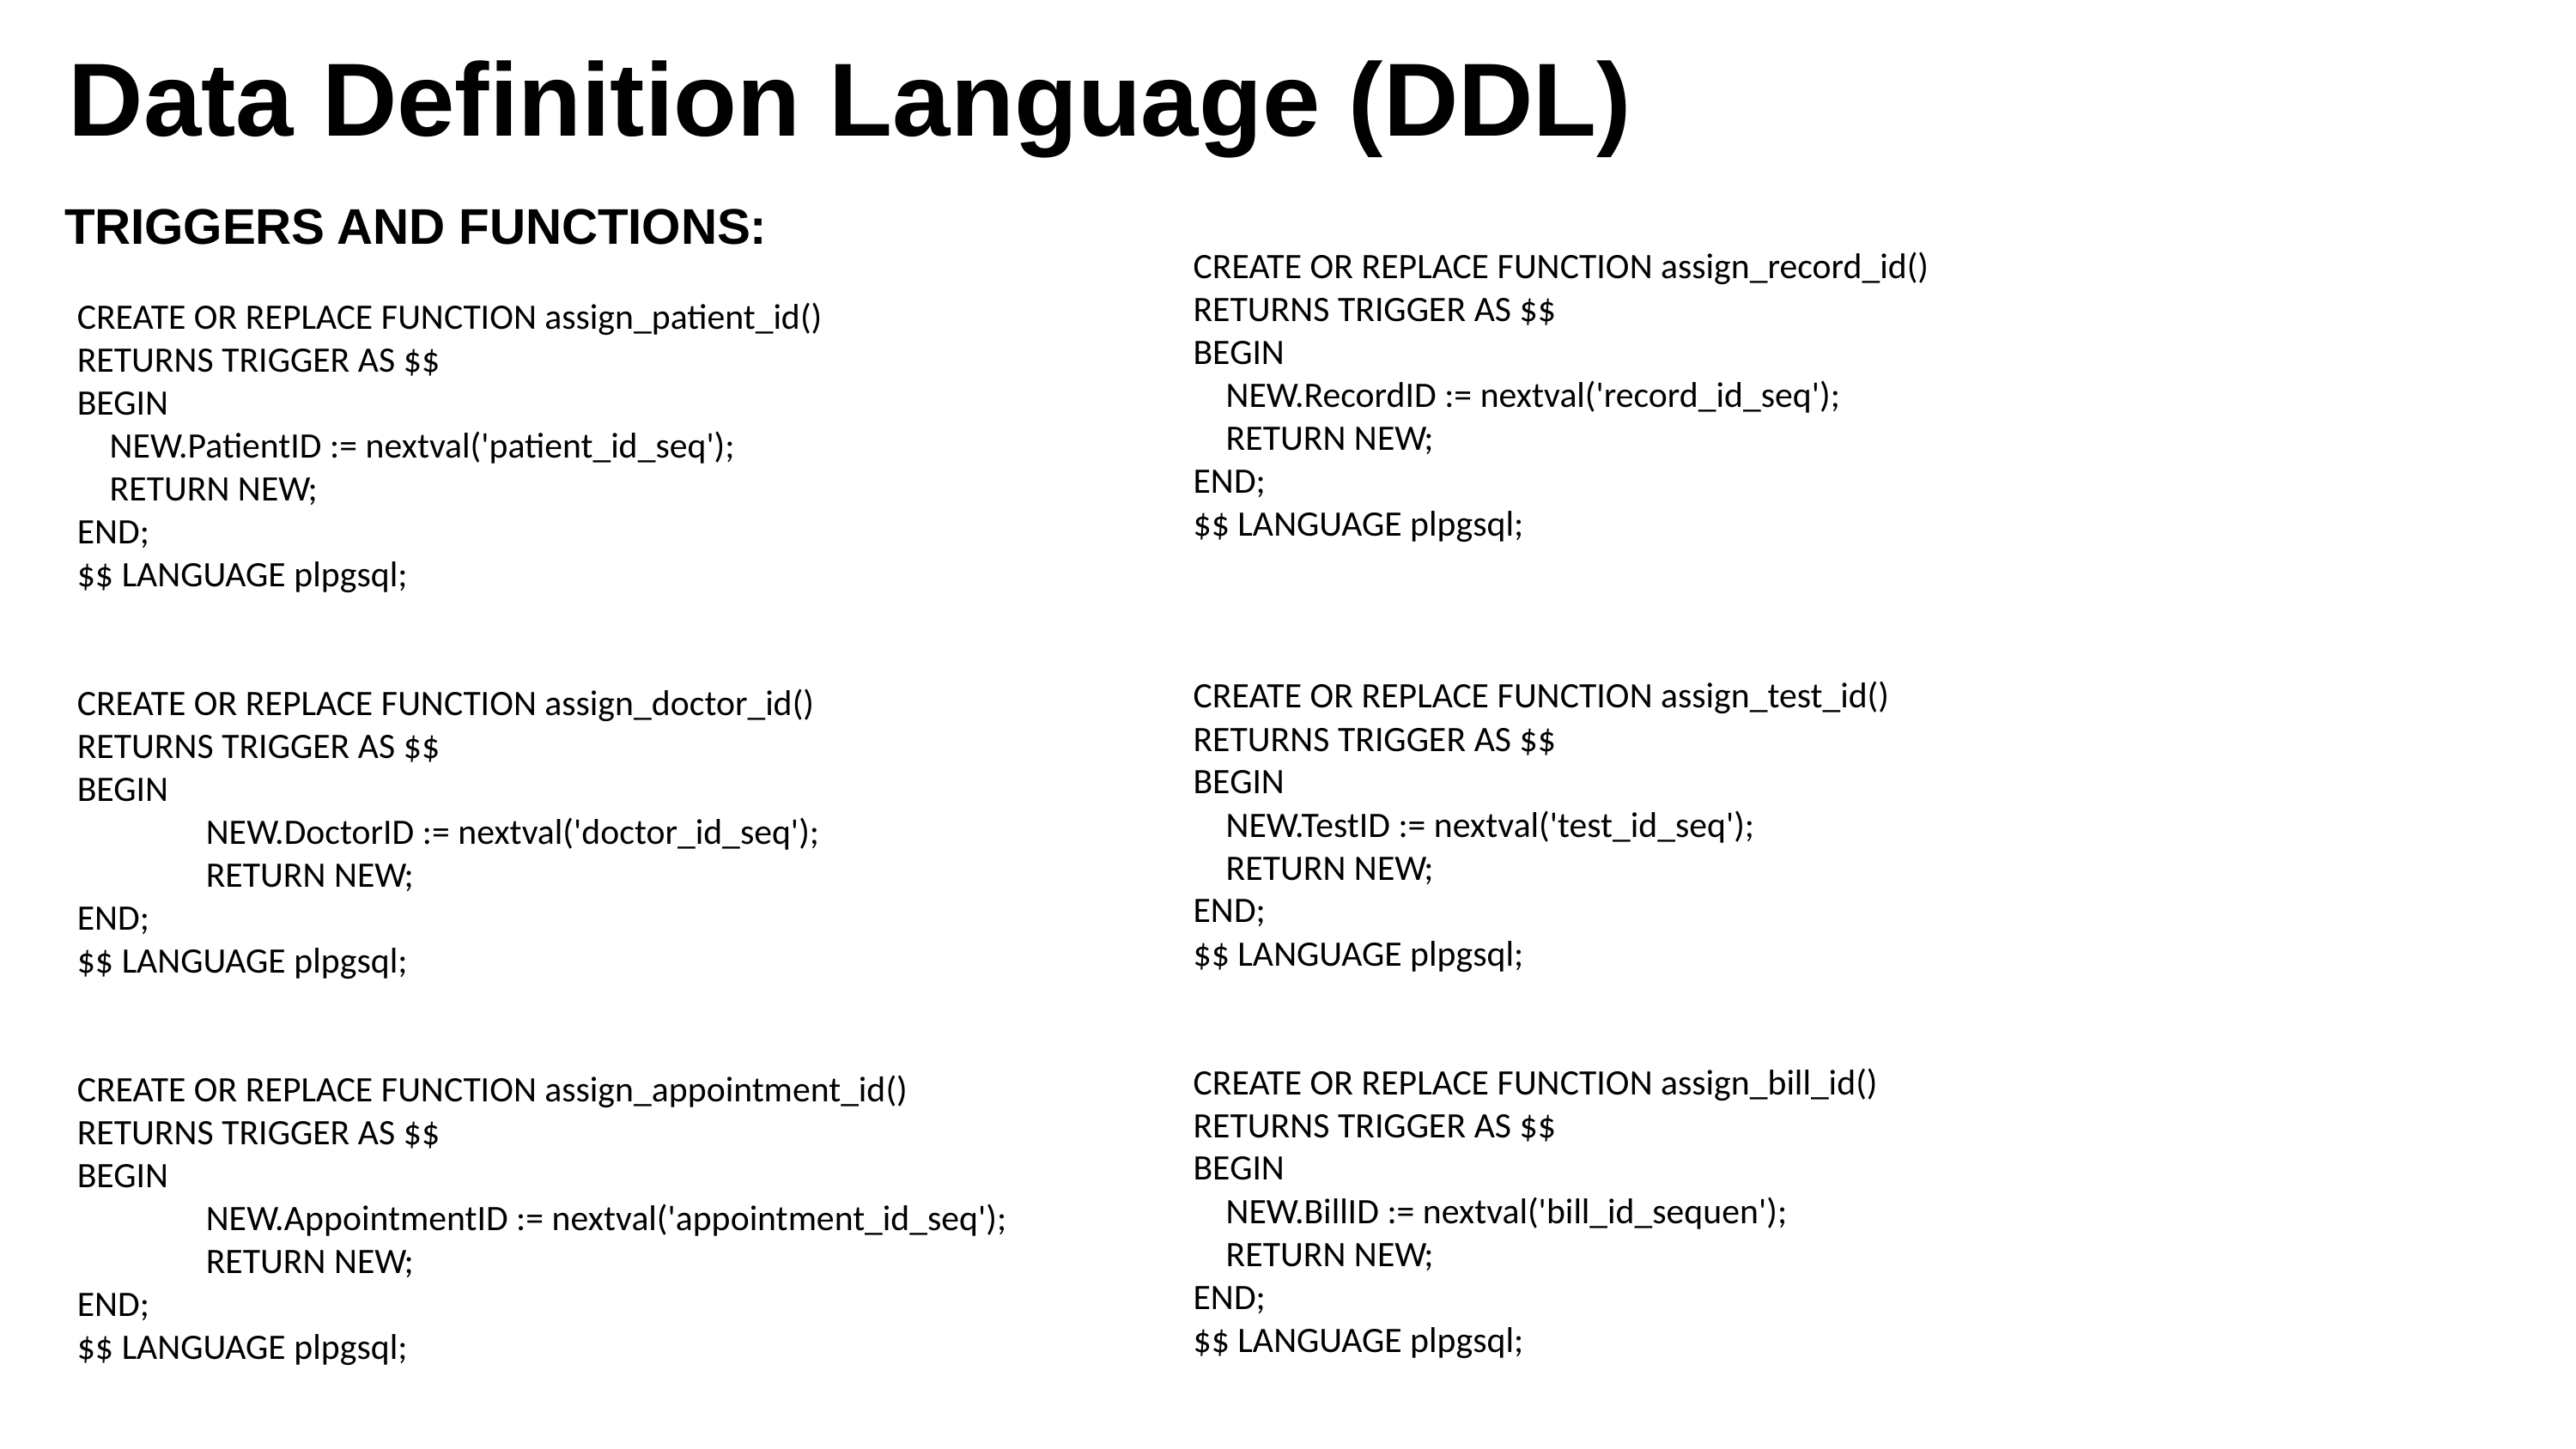

Data Definition Language (DDL)
TRIGGERS AND FUNCTIONS:
CREATE OR REPLACE FUNCTION assign_record_id()
RETURNS TRIGGER AS $$
BEGIN
    NEW.RecordID := nextval('record_id_seq');
    RETURN NEW;
END;
$$ LANGUAGE plpgsql;

CREATE OR REPLACE FUNCTION assign_test_id()
RETURNS TRIGGER AS $$
BEGIN
    NEW.TestID := nextval('test_id_seq');
    RETURN NEW;
END;
$$ LANGUAGE plpgsql;

CREATE OR REPLACE FUNCTION assign_bill_id()
RETURNS TRIGGER AS $$
BEGIN
    NEW.BillID := nextval('bill_id_sequen');
    RETURN NEW;
END;
$$ LANGUAGE plpgsql;
CREATE OR REPLACE FUNCTION assign_patient_id()
RETURNS TRIGGER AS $$
BEGIN
    NEW.PatientID := nextval('patient_id_seq');
    RETURN NEW;
END;
$$ LANGUAGE plpgsql;

CREATE OR REPLACE FUNCTION assign_doctor_id()
RETURNS TRIGGER AS $$
BEGIN
	NEW.DoctorID := nextval('doctor_id_seq');
	RETURN NEW;
END;
$$ LANGUAGE plpgsql;

CREATE OR REPLACE FUNCTION assign_appointment_id()
RETURNS TRIGGER AS $$
BEGIN
	NEW.AppointmentID := nextval('appointment_id_seq');
	RETURN NEW;
END;
$$ LANGUAGE plpgsql;